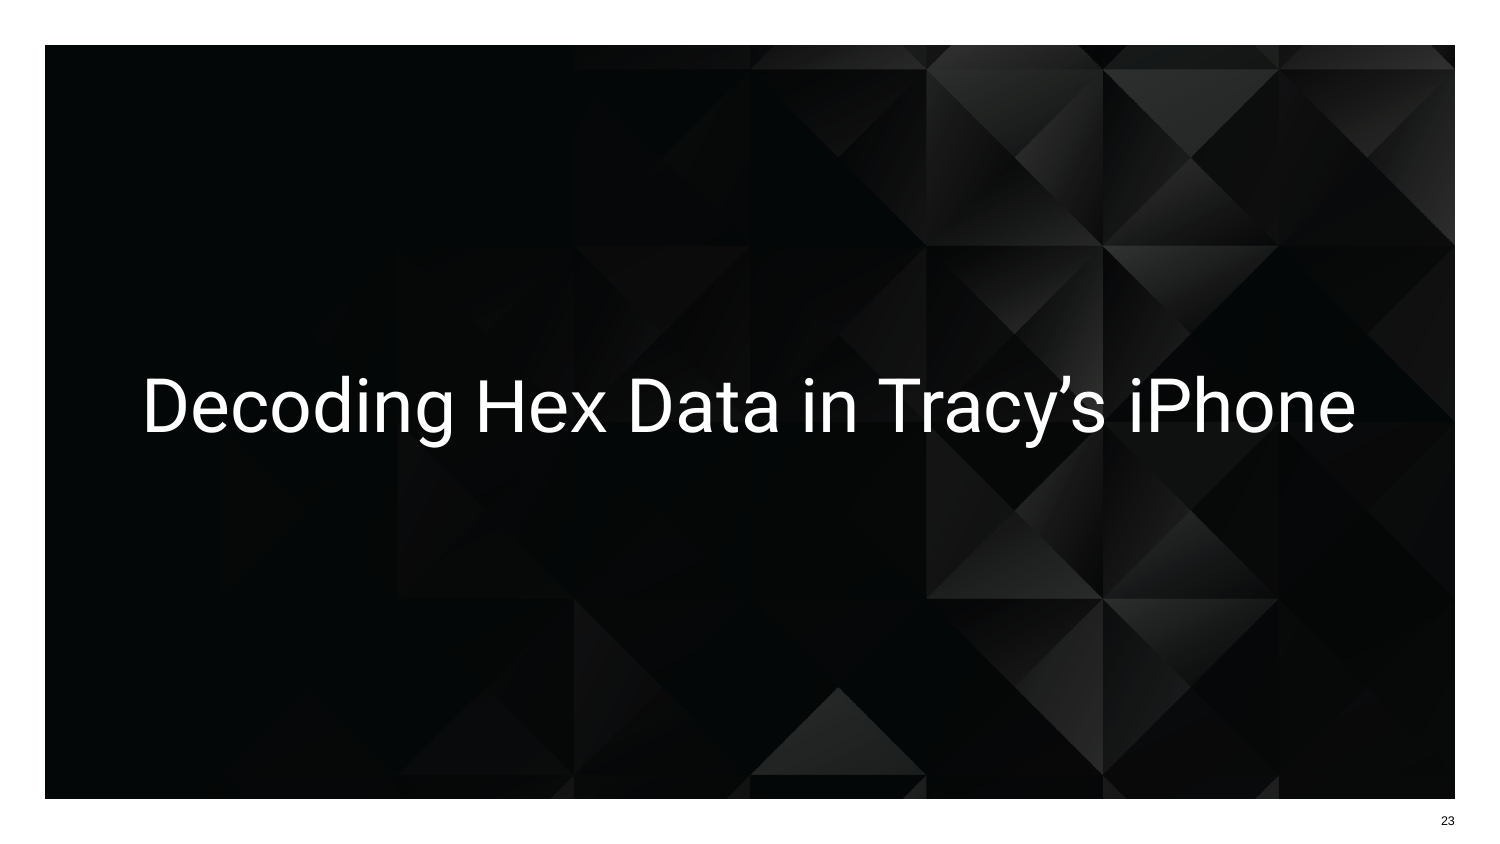

# Decoding Hex Data in Tracy’s iPhone
23

23